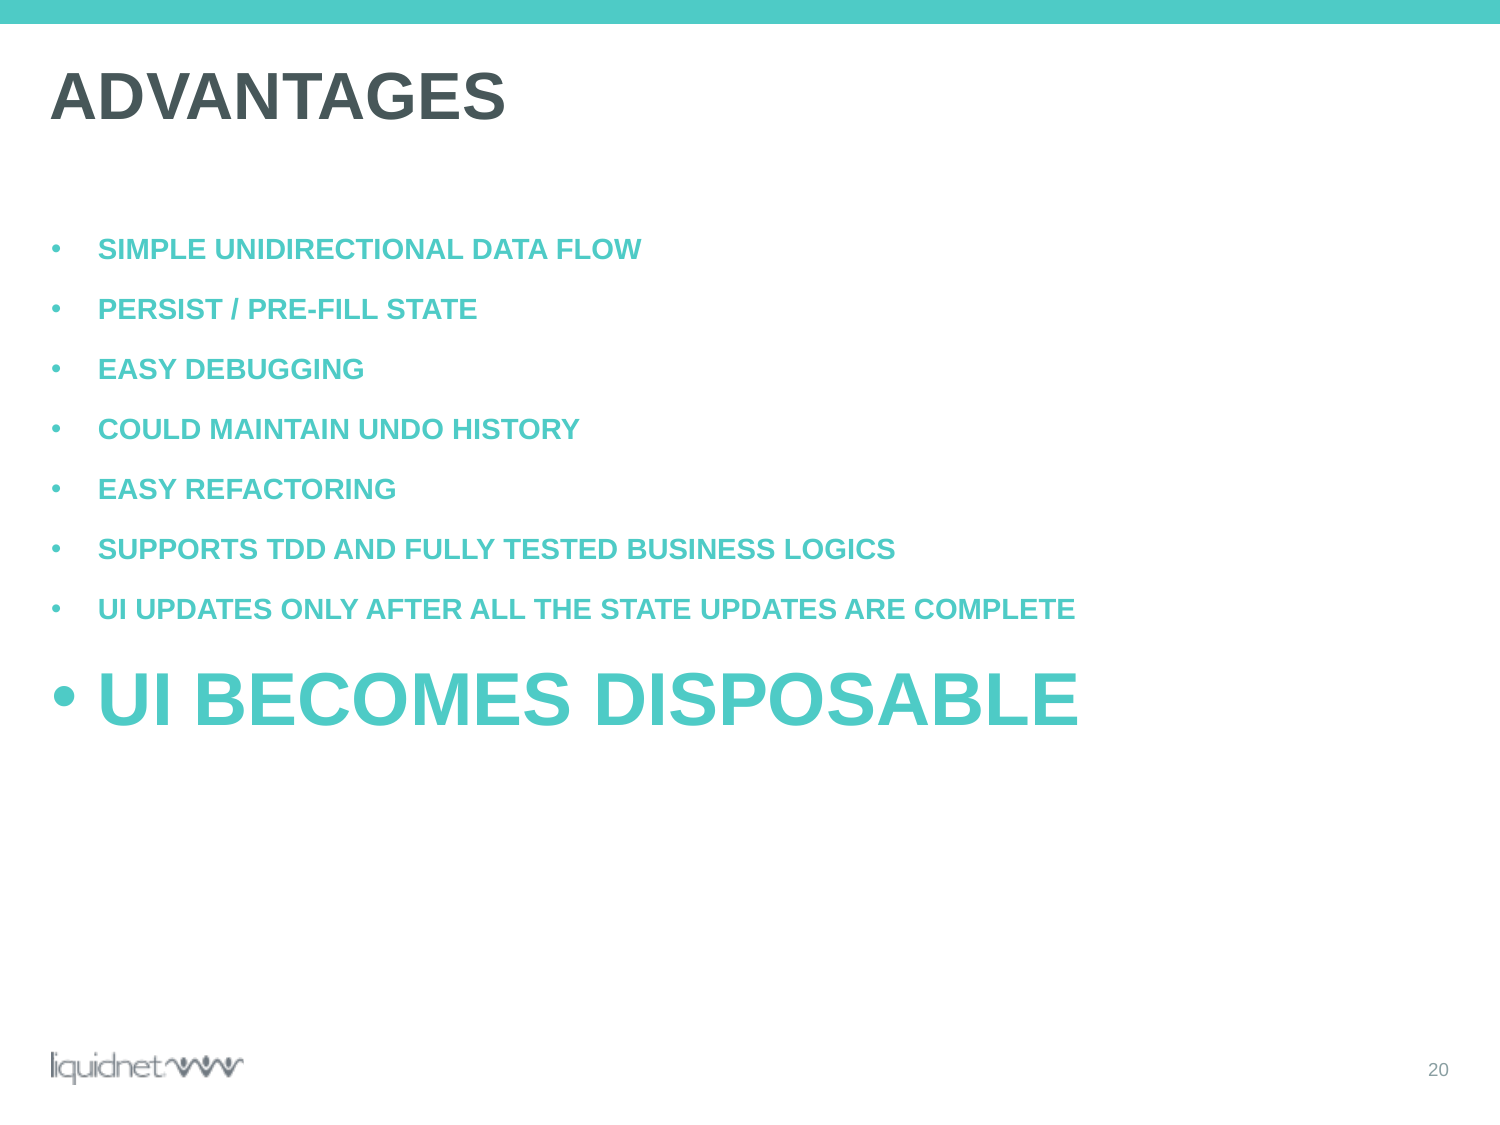

# Advantages
Simple unidirectional data flow
Persist / Pre-fill state
Easy debugging
Could maintain undo history
Easy refactoring
Supports TDD and fully tested business logics
UI updates only after all the state updates are complete
UI becomes disposable
20